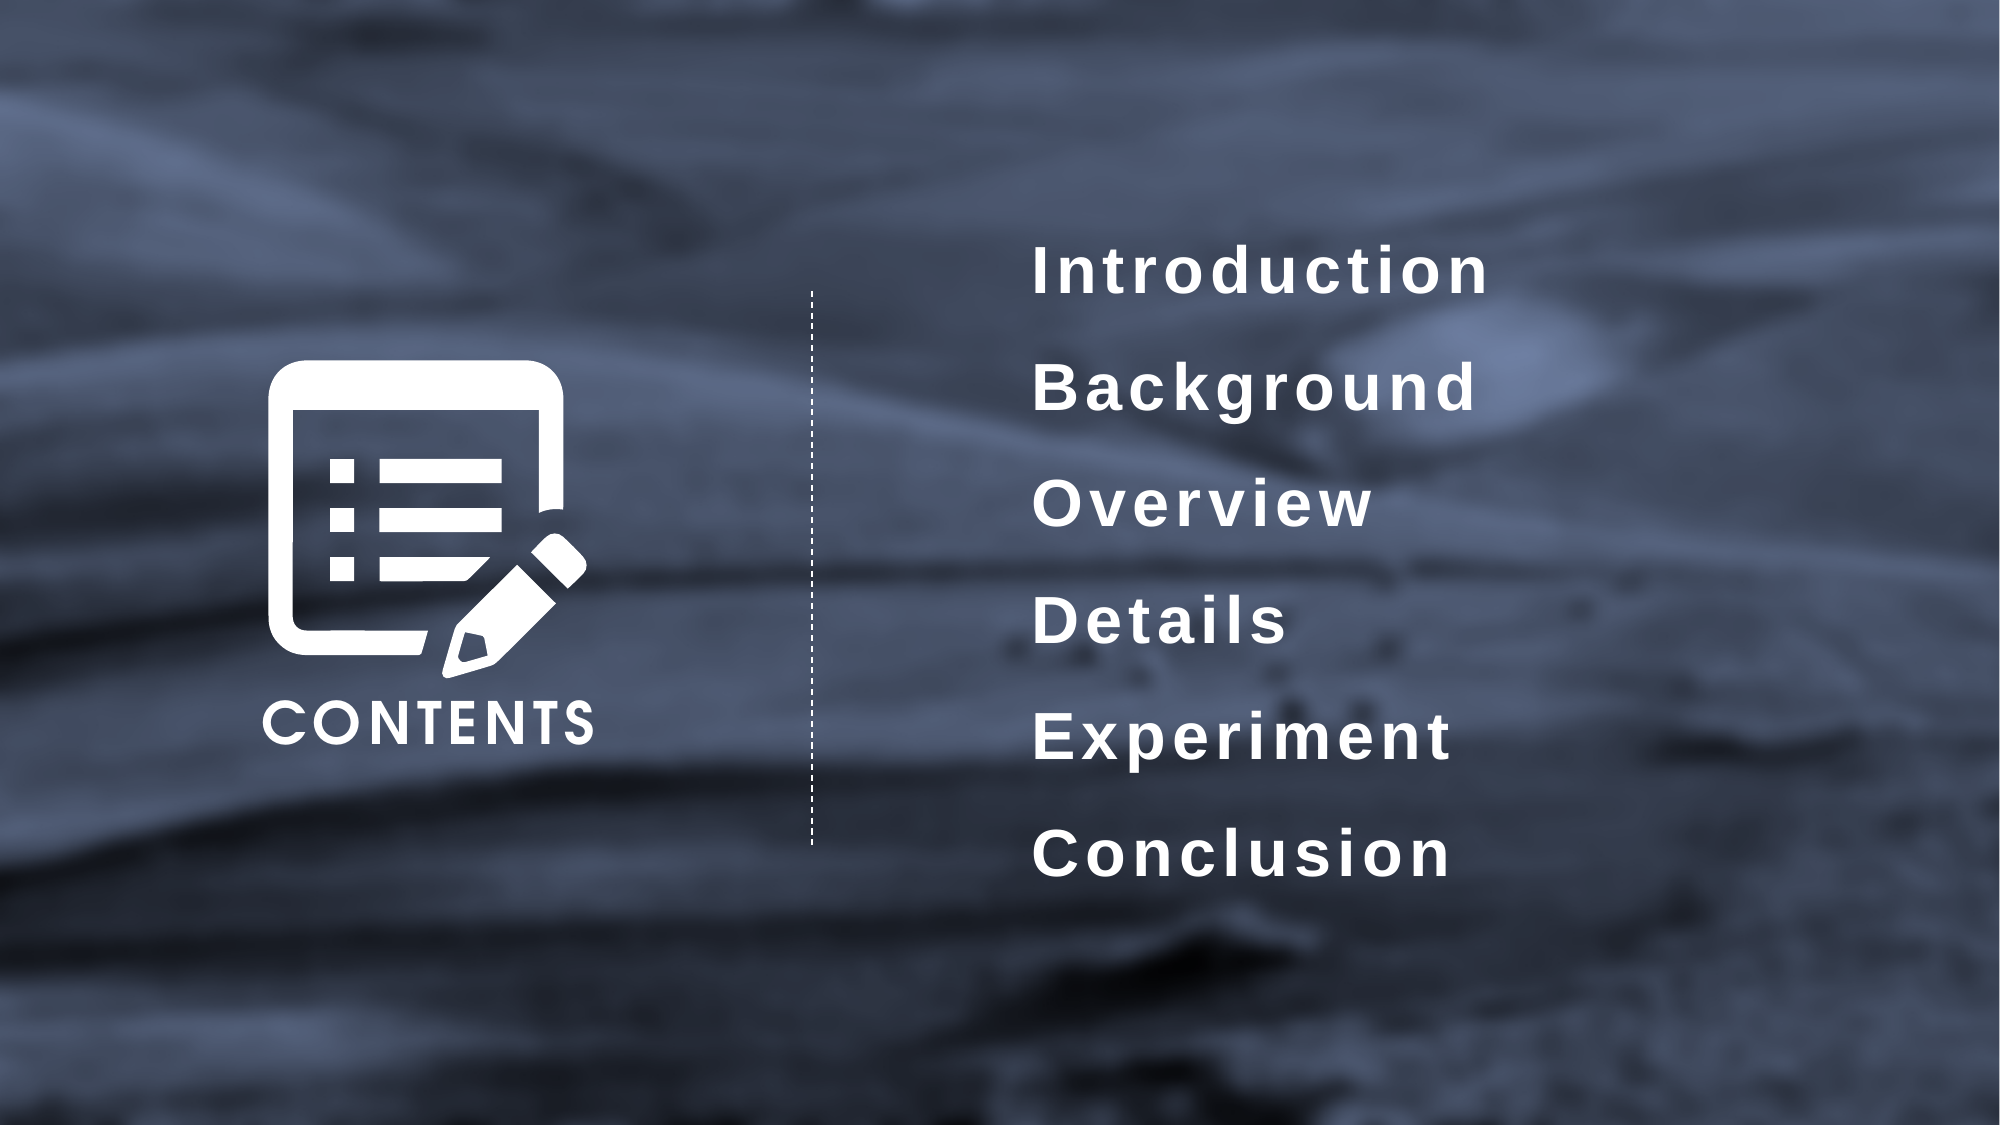

Introduction
Background

Overview
Details
CONTENTS
Experiment
Conclusion